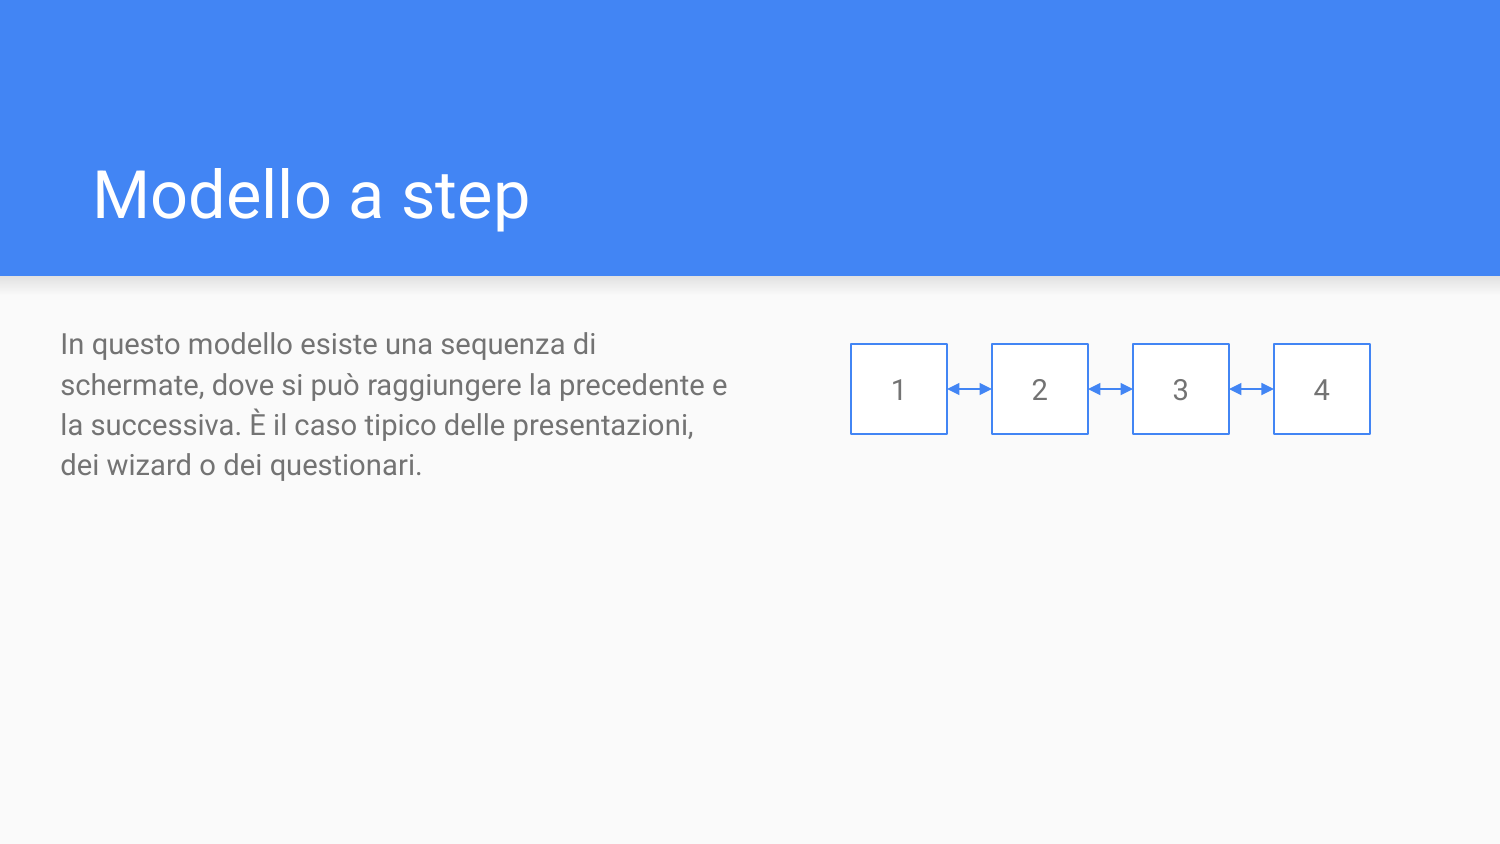

# Modello a step
In questo modello esiste una sequenza di schermate, dove si può raggiungere la precedente e la successiva. È il caso tipico delle presentazioni, dei wizard o dei questionari.
1
2
3
4